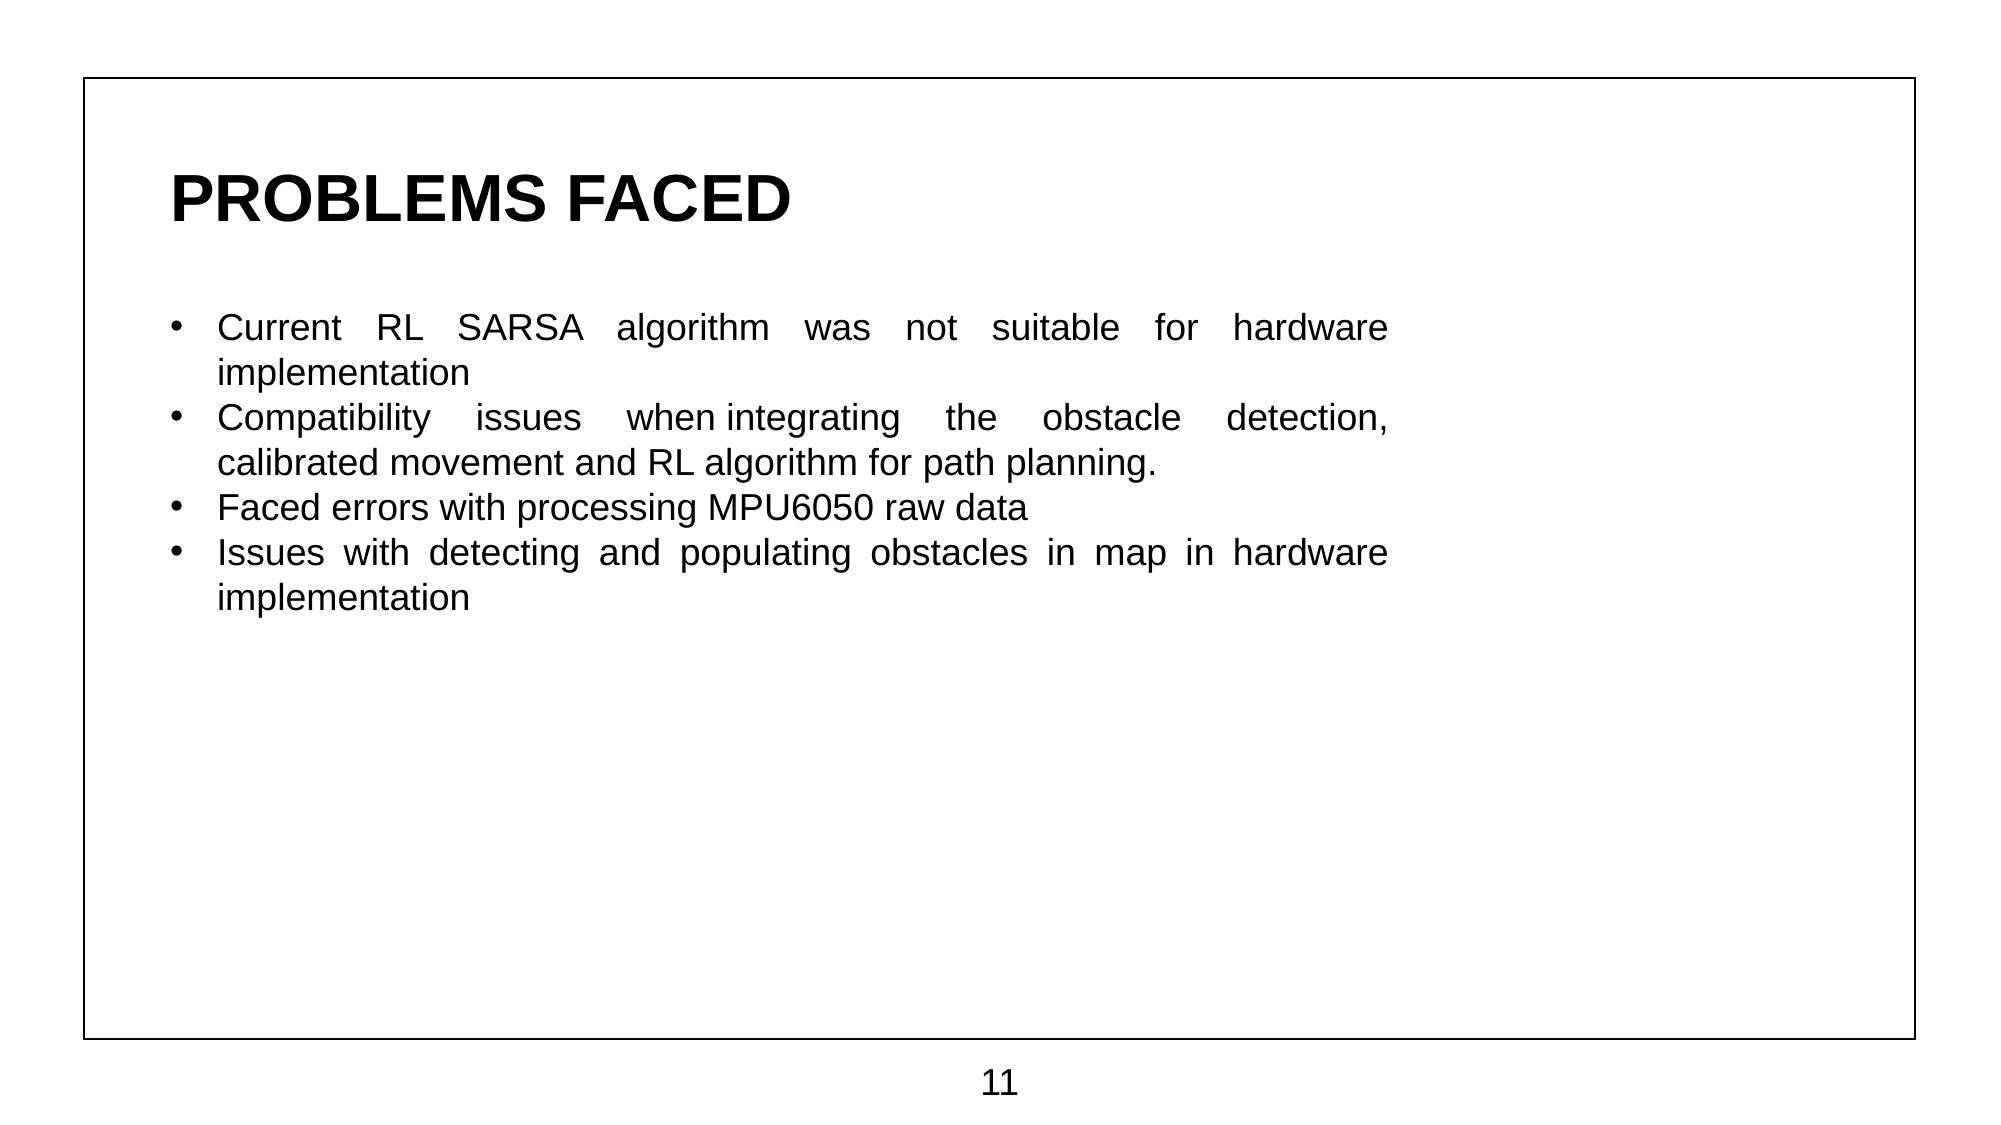

PROBLEMS FACED
Current RL SARSA algorithm was not suitable for hardware implementation
Compatibility issues when integrating the obstacle detection, calibrated movement and RL algorithm for path planning.
Faced errors with processing MPU6050 raw data
Issues with detecting and populating obstacles in map in hardware implementation
11